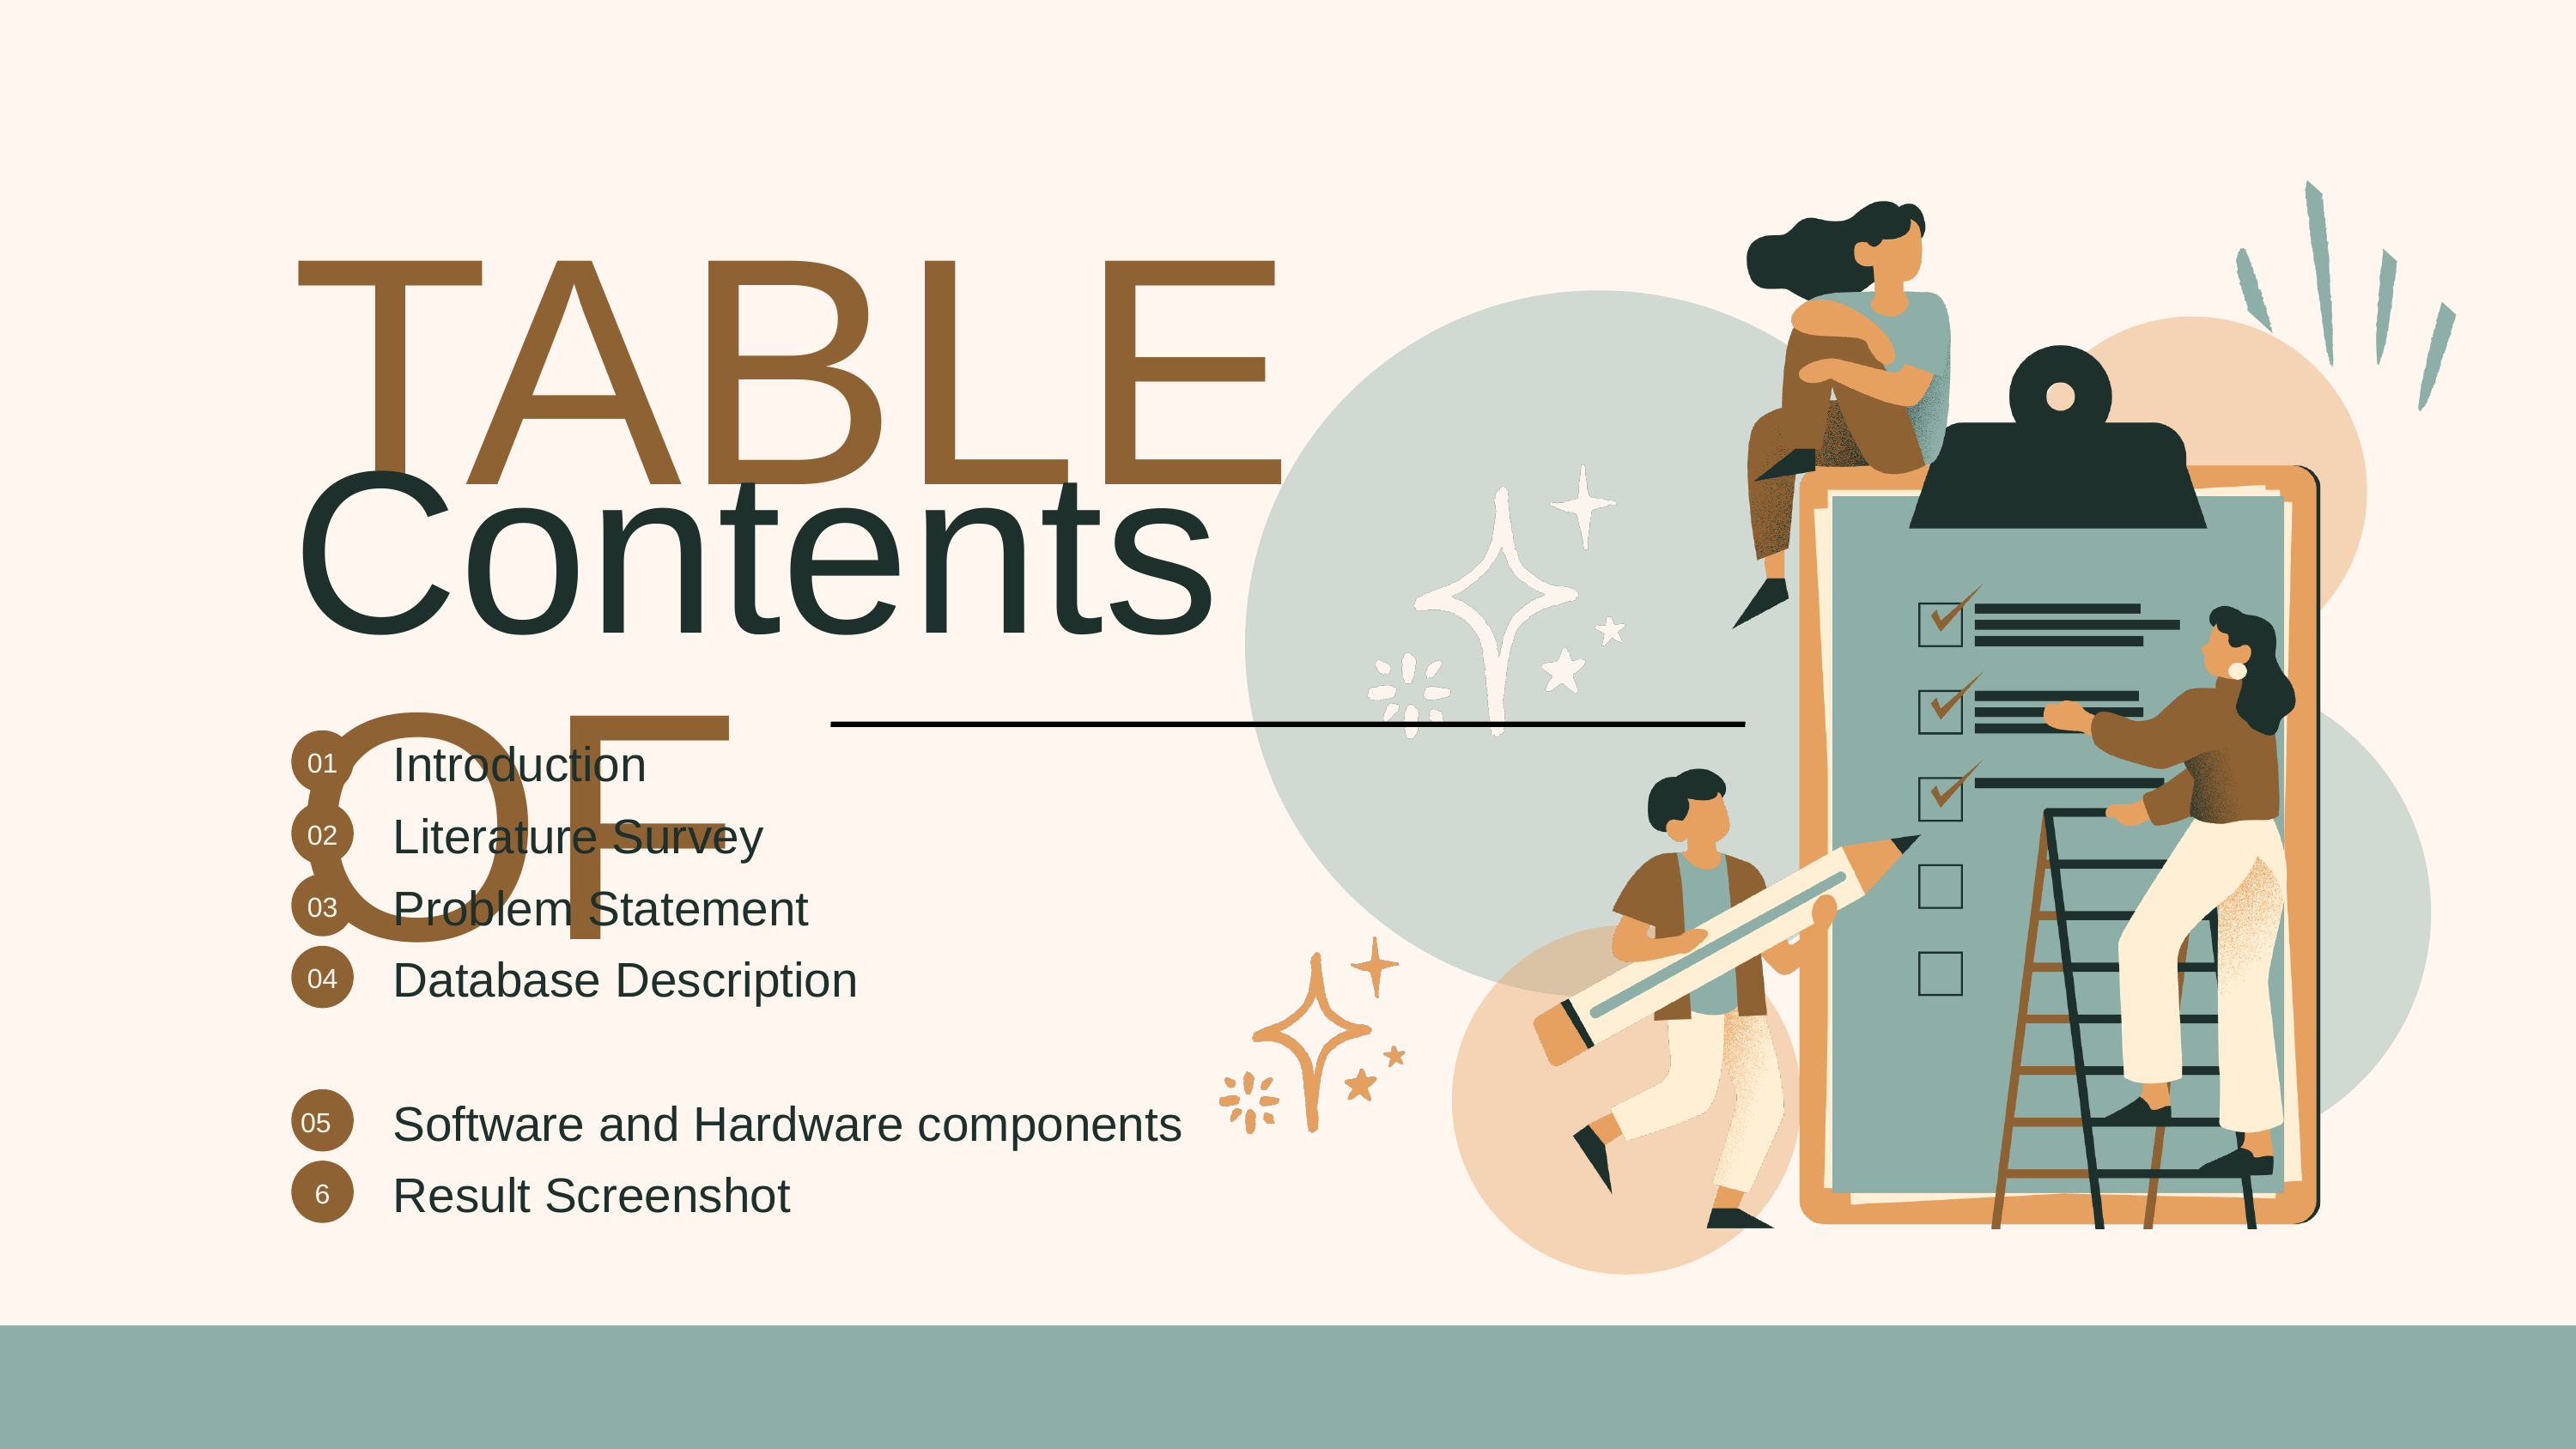

TABLE OF

Contents

Introduction

01
Literature Survey

02
Problem Statement

03

Database Description

04
05
Software and Hardware components

05
Result Screenshot

6